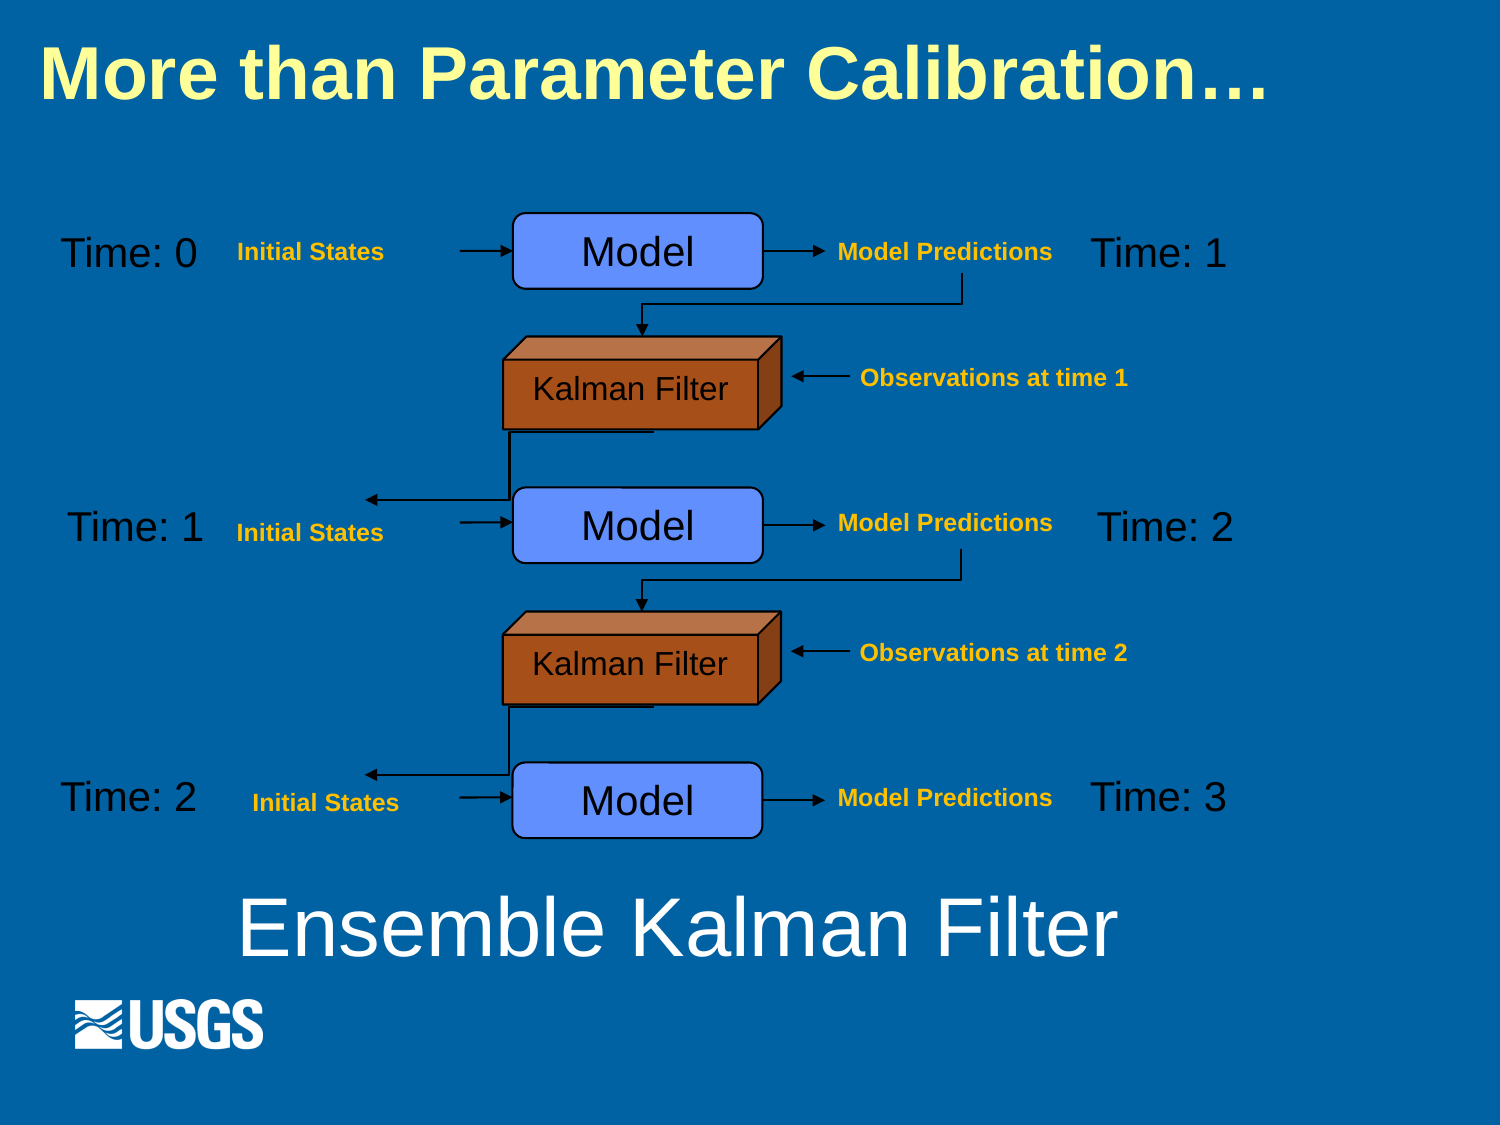

# More than Parameter Calibration…
Model
Time: 1
Time: 0
Model Predictions
Initial States
Kalman Filter
Observations at time 1
Model
Time: 2
Time: 1
Model Predictions
Initial States
Kalman Filter
Observations at time 2
Model
Time: 3
Time: 2
Model Predictions
Initial States
Ensemble Kalman Filter